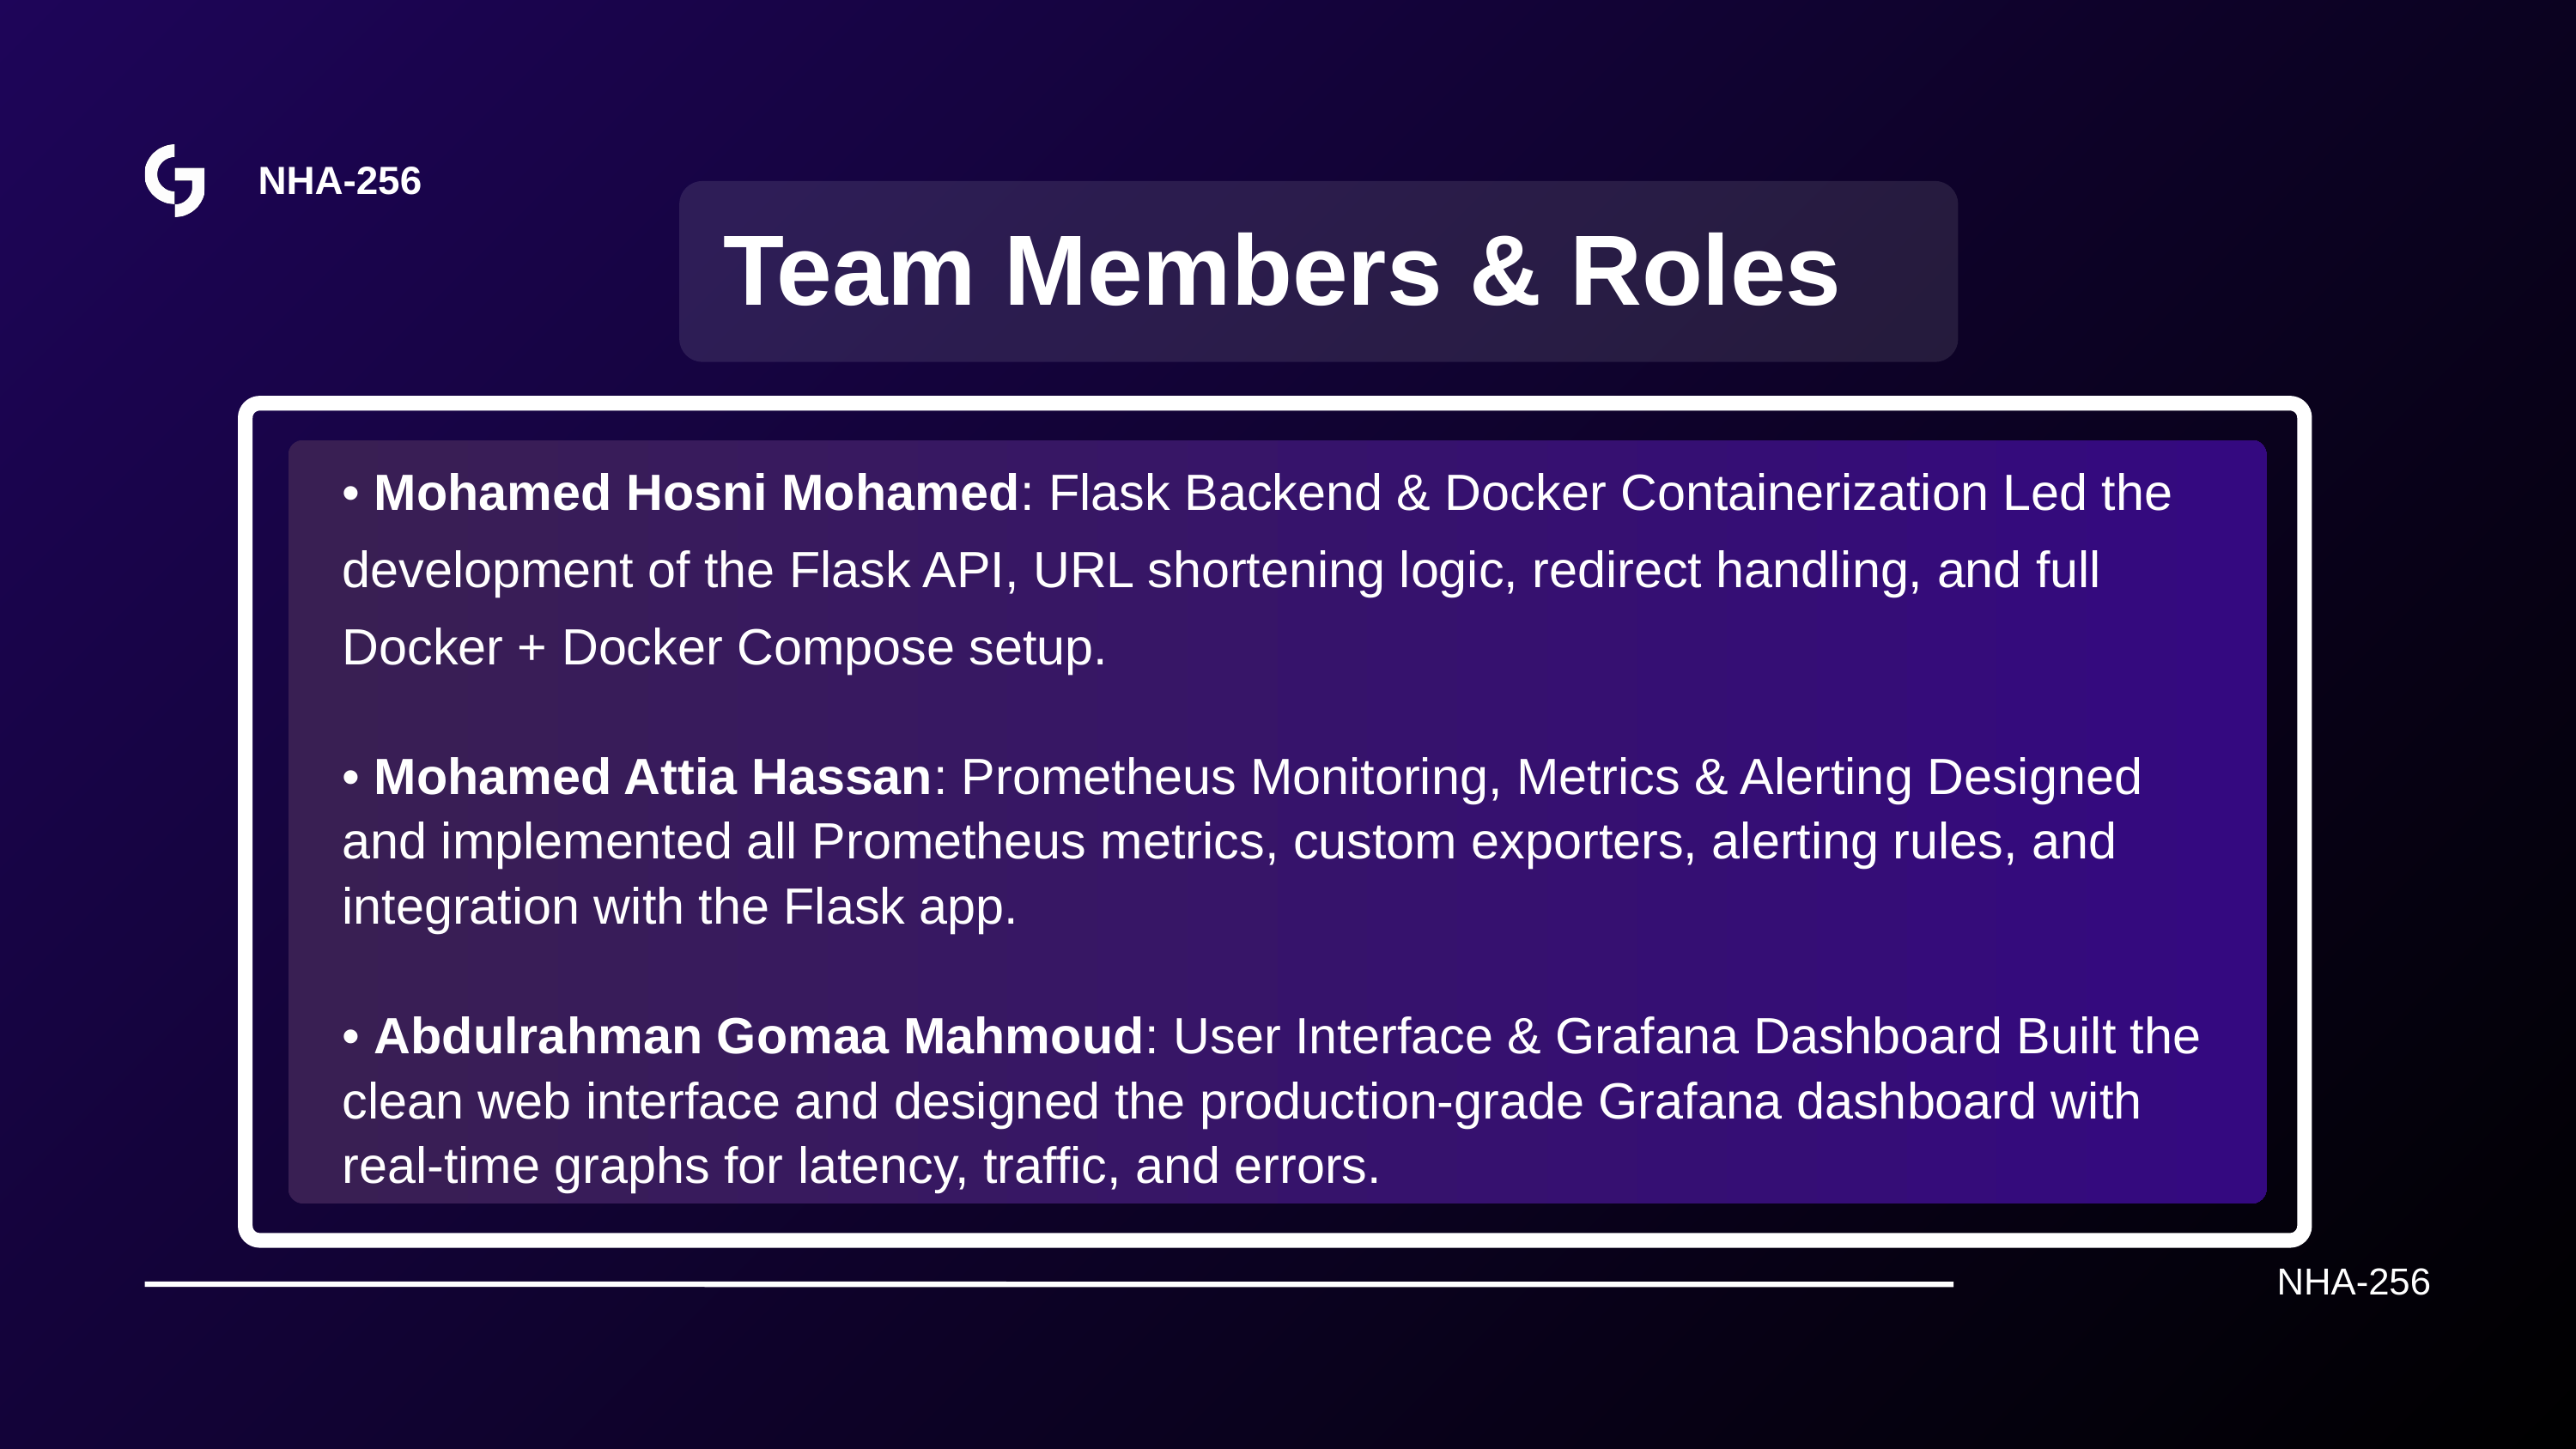

NHA-256

Team Members & Roles

• Mohamed Hosni Mohamed: Flask Backend & Docker Containerization Led the development of the Flask API, URL shortening logic, redirect handling, and full Docker + Docker Compose setup.

• Mohamed Attia Hassan: Prometheus Monitoring, Metrics & Alerting Designed and implemented all Prometheus metrics, custom exporters, alerting rules, and integration with the Flask app.

• Abdulrahman Gomaa Mahmoud: User Interface & Grafana Dashboard Built the clean web interface and designed the production-grade Grafana dashboard with real-time graphs for latency, traffic, and errors.
NHA-256